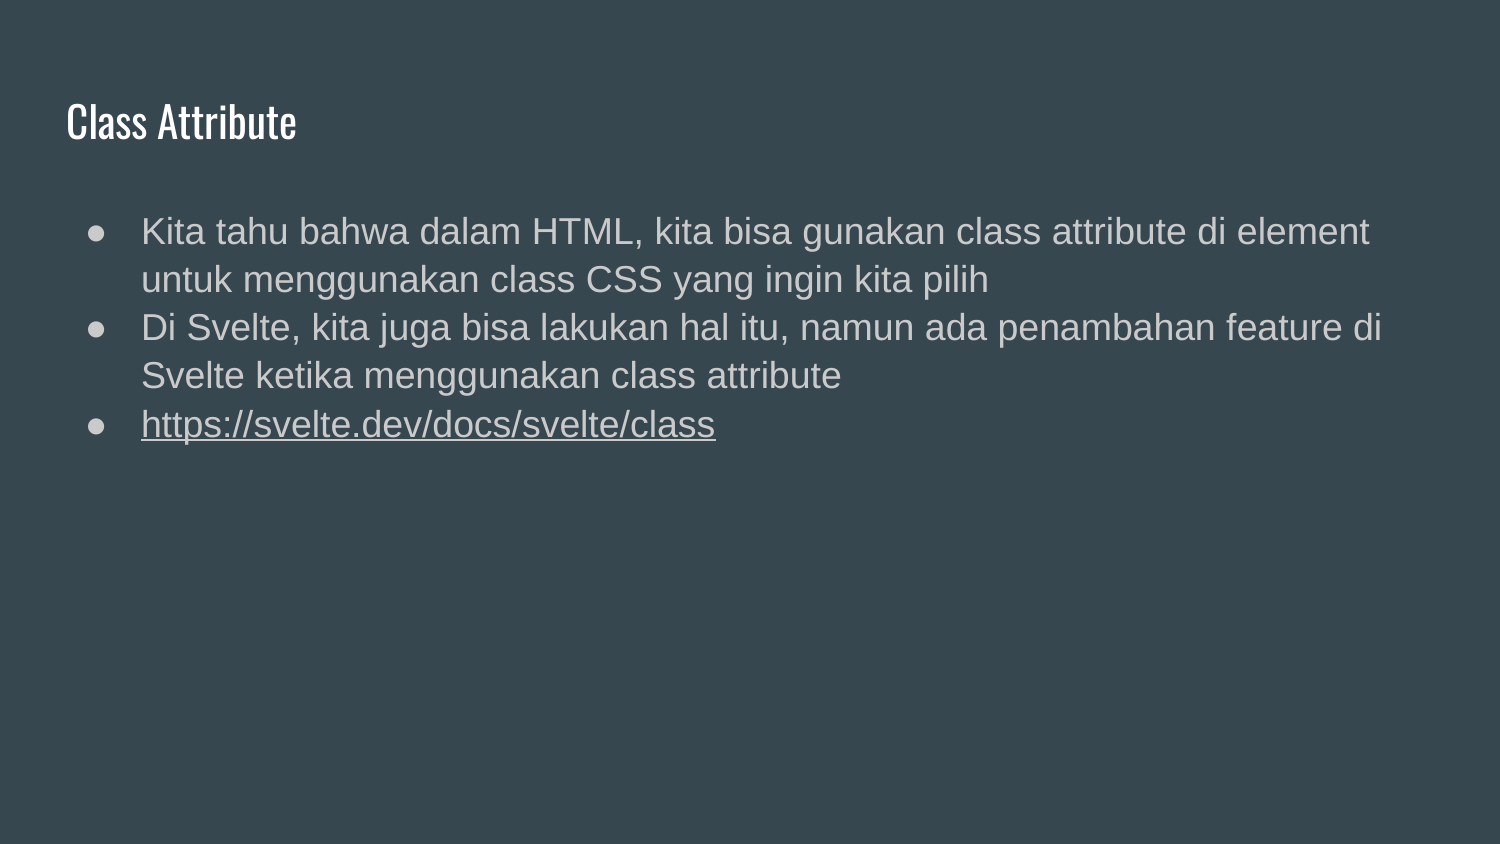

# Class Attribute
Kita tahu bahwa dalam HTML, kita bisa gunakan class attribute di element untuk menggunakan class CSS yang ingin kita pilih
Di Svelte, kita juga bisa lakukan hal itu, namun ada penambahan feature di Svelte ketika menggunakan class attribute
https://svelte.dev/docs/svelte/class